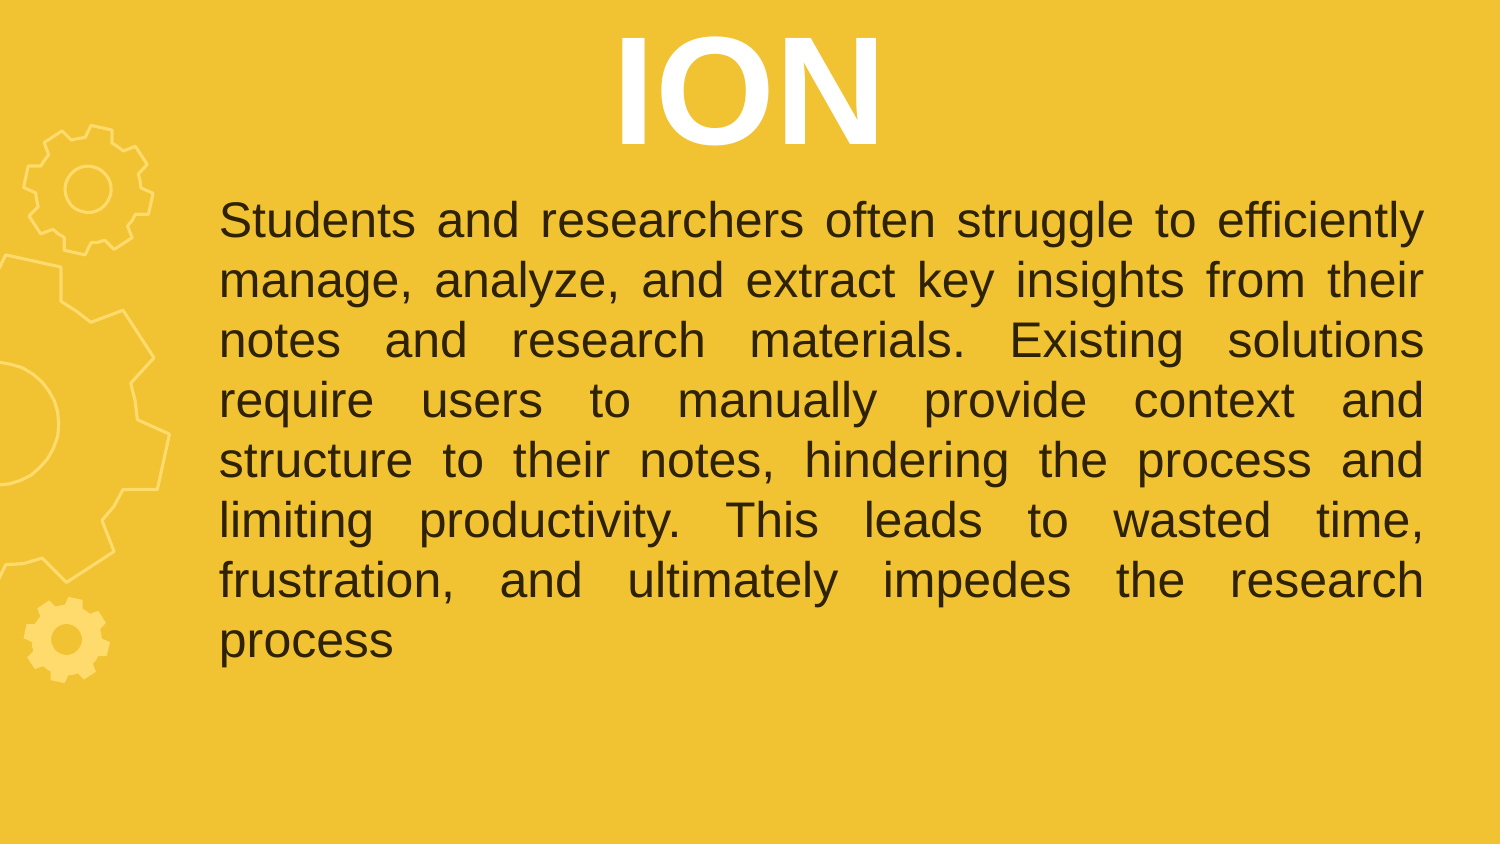

INTRODUCTION

Students and researchers often struggle to efficiently manage, analyze, and extract key insights from their notes and research materials. Existing solutions require users to manually provide context and structure to their notes, hindering the process and limiting productivity. This leads to wasted time, frustration, and ultimately impedes the research process